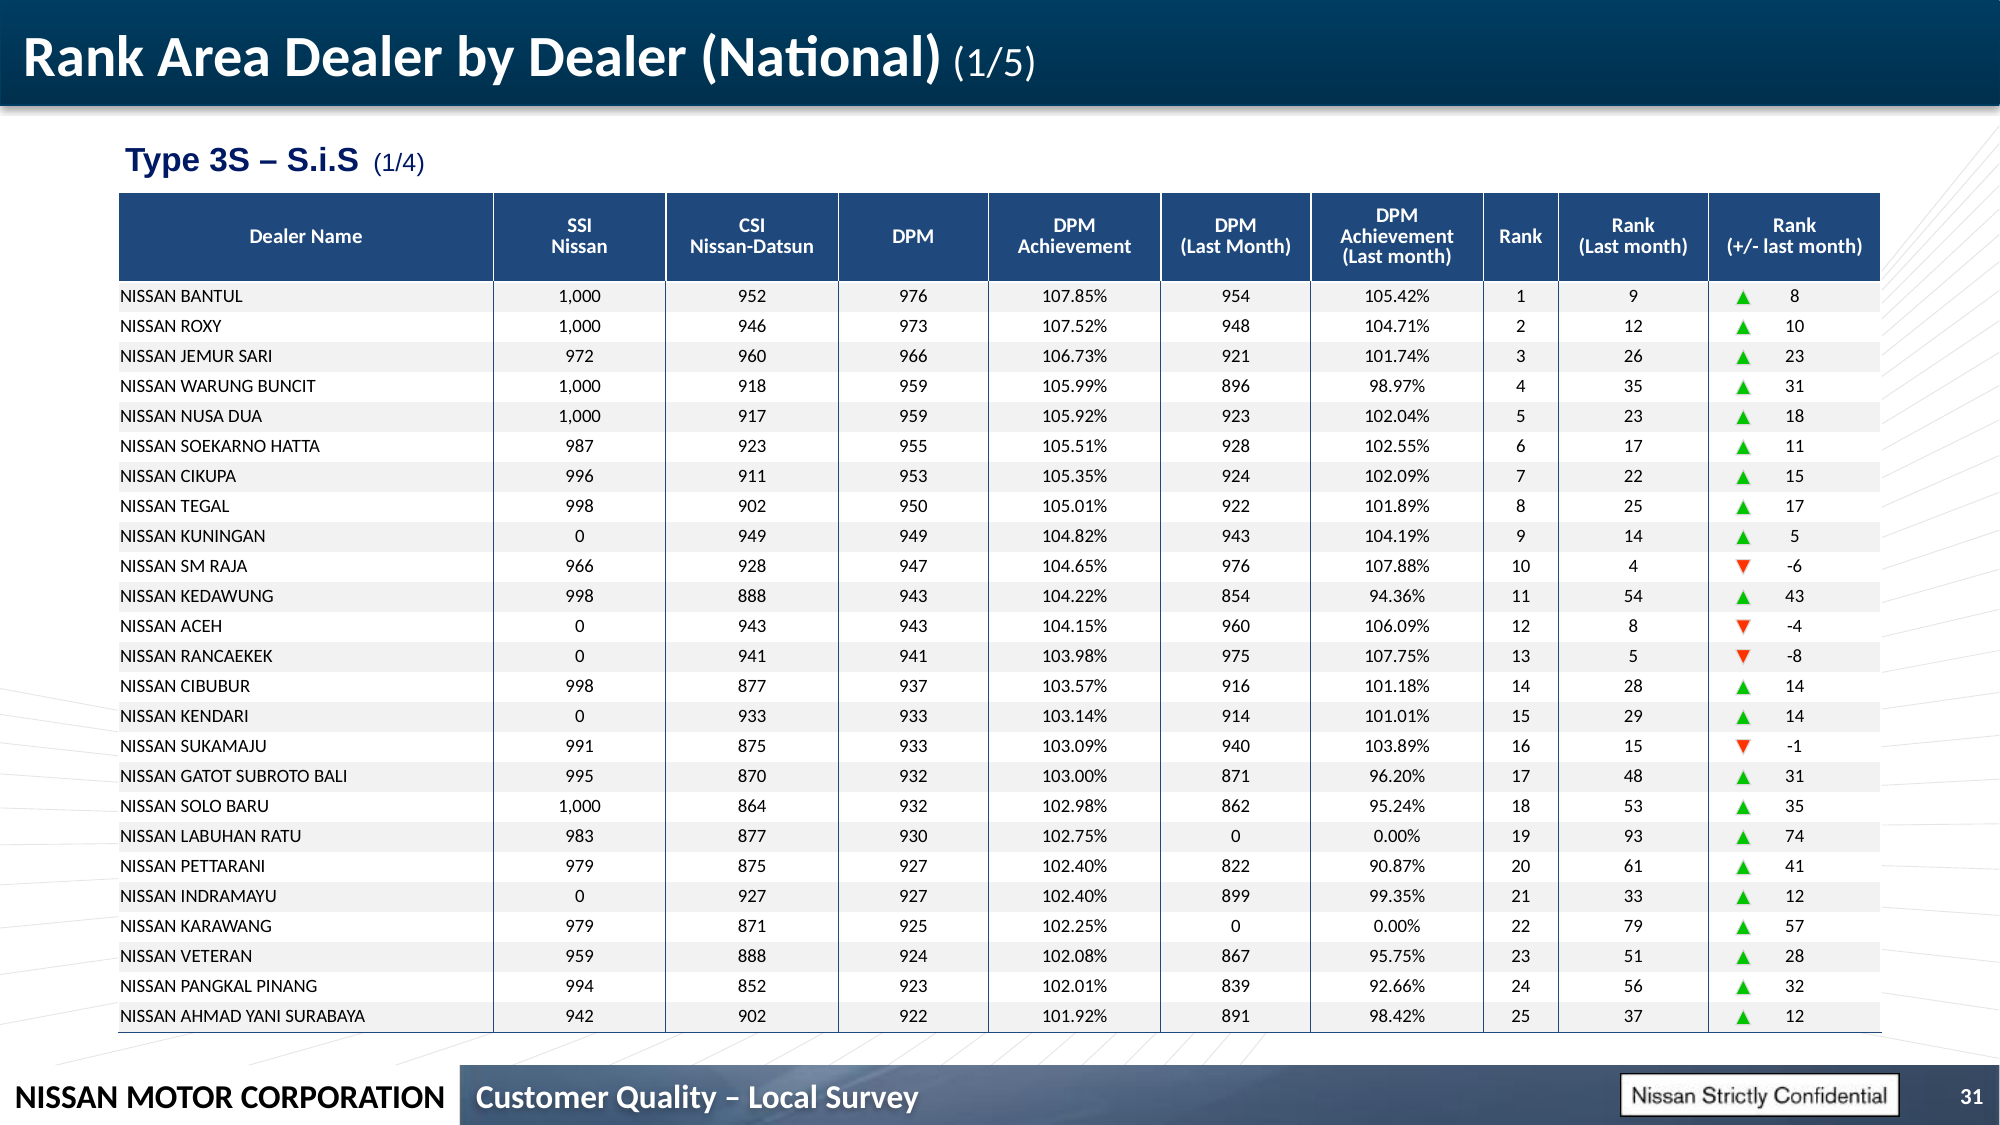

# Rank Area Dealer by Dealer (National) (1/5)
Type 3S – S.i.S  (1/4)
| Dealer Name | SSI Nissan | CSI Nissan-Datsun | DPM | DPM Achievement | DPM (Last Month) | DPM Achievement (Last month) | Rank | Rank (Last month) | Rank (+/- last month) |
| --- | --- | --- | --- | --- | --- | --- | --- | --- | --- |
| NISSAN BANTUL | 1,000 | 952 | 976 | 107.85% | 954 | 105.42% | 1 | 9 | 8 |
| NISSAN ROXY | 1,000 | 946 | 973 | 107.52% | 948 | 104.71% | 2 | 12 | 10 |
| NISSAN JEMUR SARI | 972 | 960 | 966 | 106.73% | 921 | 101.74% | 3 | 26 | 23 |
| NISSAN WARUNG BUNCIT | 1,000 | 918 | 959 | 105.99% | 896 | 98.97% | 4 | 35 | 31 |
| NISSAN NUSA DUA | 1,000 | 917 | 959 | 105.92% | 923 | 102.04% | 5 | 23 | 18 |
| NISSAN SOEKARNO HATTA | 987 | 923 | 955 | 105.51% | 928 | 102.55% | 6 | 17 | 11 |
| NISSAN CIKUPA | 996 | 911 | 953 | 105.35% | 924 | 102.09% | 7 | 22 | 15 |
| NISSAN TEGAL | 998 | 902 | 950 | 105.01% | 922 | 101.89% | 8 | 25 | 17 |
| NISSAN KUNINGAN | 0 | 949 | 949 | 104.82% | 943 | 104.19% | 9 | 14 | 5 |
| NISSAN SM RAJA | 966 | 928 | 947 | 104.65% | 976 | 107.88% | 10 | 4 | -6 |
| NISSAN KEDAWUNG | 998 | 888 | 943 | 104.22% | 854 | 94.36% | 11 | 54 | 43 |
| NISSAN ACEH | 0 | 943 | 943 | 104.15% | 960 | 106.09% | 12 | 8 | -4 |
| NISSAN RANCAEKEK | 0 | 941 | 941 | 103.98% | 975 | 107.75% | 13 | 5 | -8 |
| NISSAN CIBUBUR | 998 | 877 | 937 | 103.57% | 916 | 101.18% | 14 | 28 | 14 |
| NISSAN KENDARI | 0 | 933 | 933 | 103.14% | 914 | 101.01% | 15 | 29 | 14 |
| NISSAN SUKAMAJU | 991 | 875 | 933 | 103.09% | 940 | 103.89% | 16 | 15 | -1 |
| NISSAN GATOT SUBROTO BALI | 995 | 870 | 932 | 103.00% | 871 | 96.20% | 17 | 48 | 31 |
| NISSAN SOLO BARU | 1,000 | 864 | 932 | 102.98% | 862 | 95.24% | 18 | 53 | 35 |
| NISSAN LABUHAN RATU | 983 | 877 | 930 | 102.75% | 0 | 0.00% | 19 | 93 | 74 |
| NISSAN PETTARANI | 979 | 875 | 927 | 102.40% | 822 | 90.87% | 20 | 61 | 41 |
| NISSAN INDRAMAYU | 0 | 927 | 927 | 102.40% | 899 | 99.35% | 21 | 33 | 12 |
| NISSAN KARAWANG | 979 | 871 | 925 | 102.25% | 0 | 0.00% | 22 | 79 | 57 |
| NISSAN VETERAN | 959 | 888 | 924 | 102.08% | 867 | 95.75% | 23 | 51 | 28 |
| NISSAN PANGKAL PINANG | 994 | 852 | 923 | 102.01% | 839 | 92.66% | 24 | 56 | 32 |
| NISSAN AHMAD YANI SURABAYA | 942 | 902 | 922 | 101.92% | 891 | 98.42% | 25 | 37 | 12 |

31